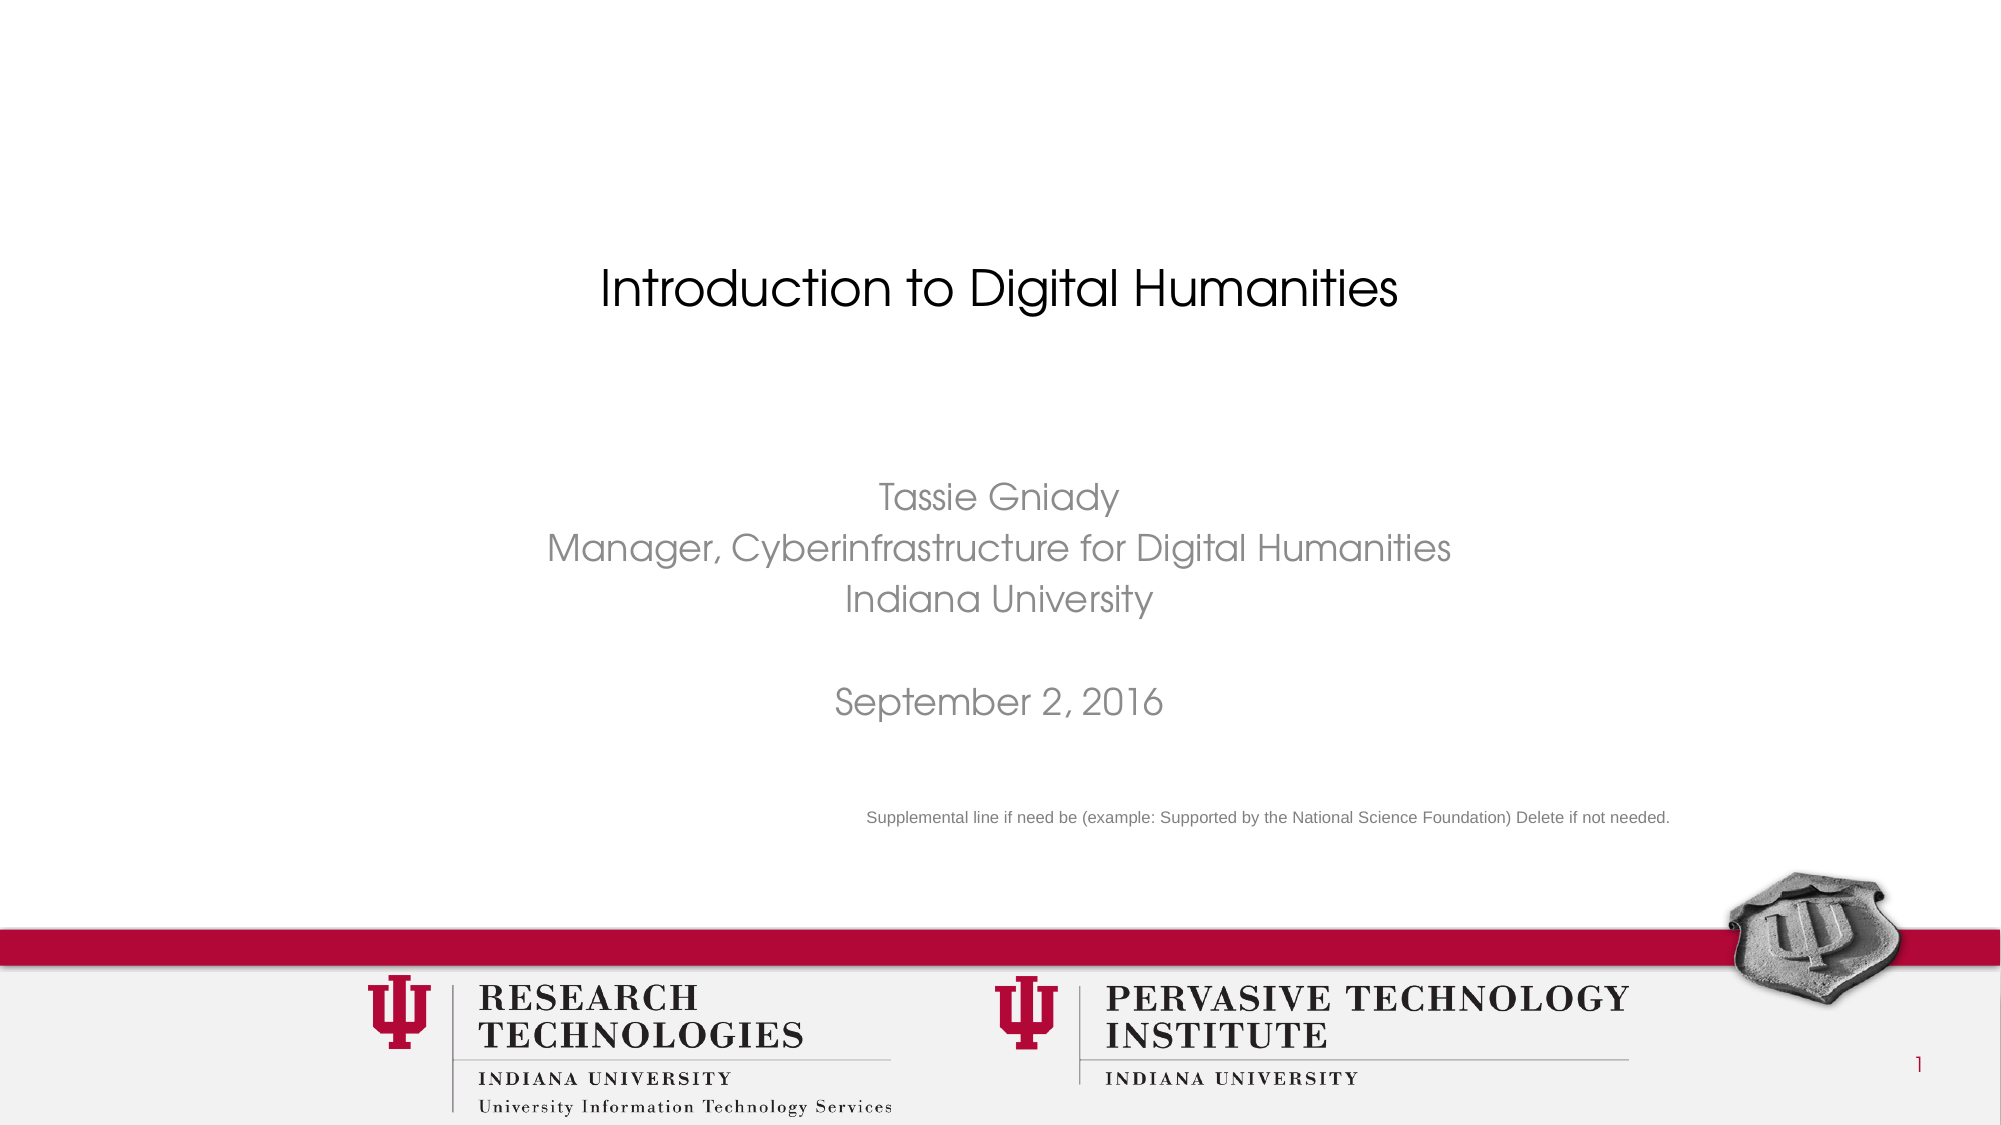

# Introduction to Digital Humanities
Tassie Gniady
Manager, Cyberinfrastructure for Digital Humanities
Indiana University

September 2, 2016
Supplemental line if need be (example: Supported by the National Science Foundation) Delete if not needed.